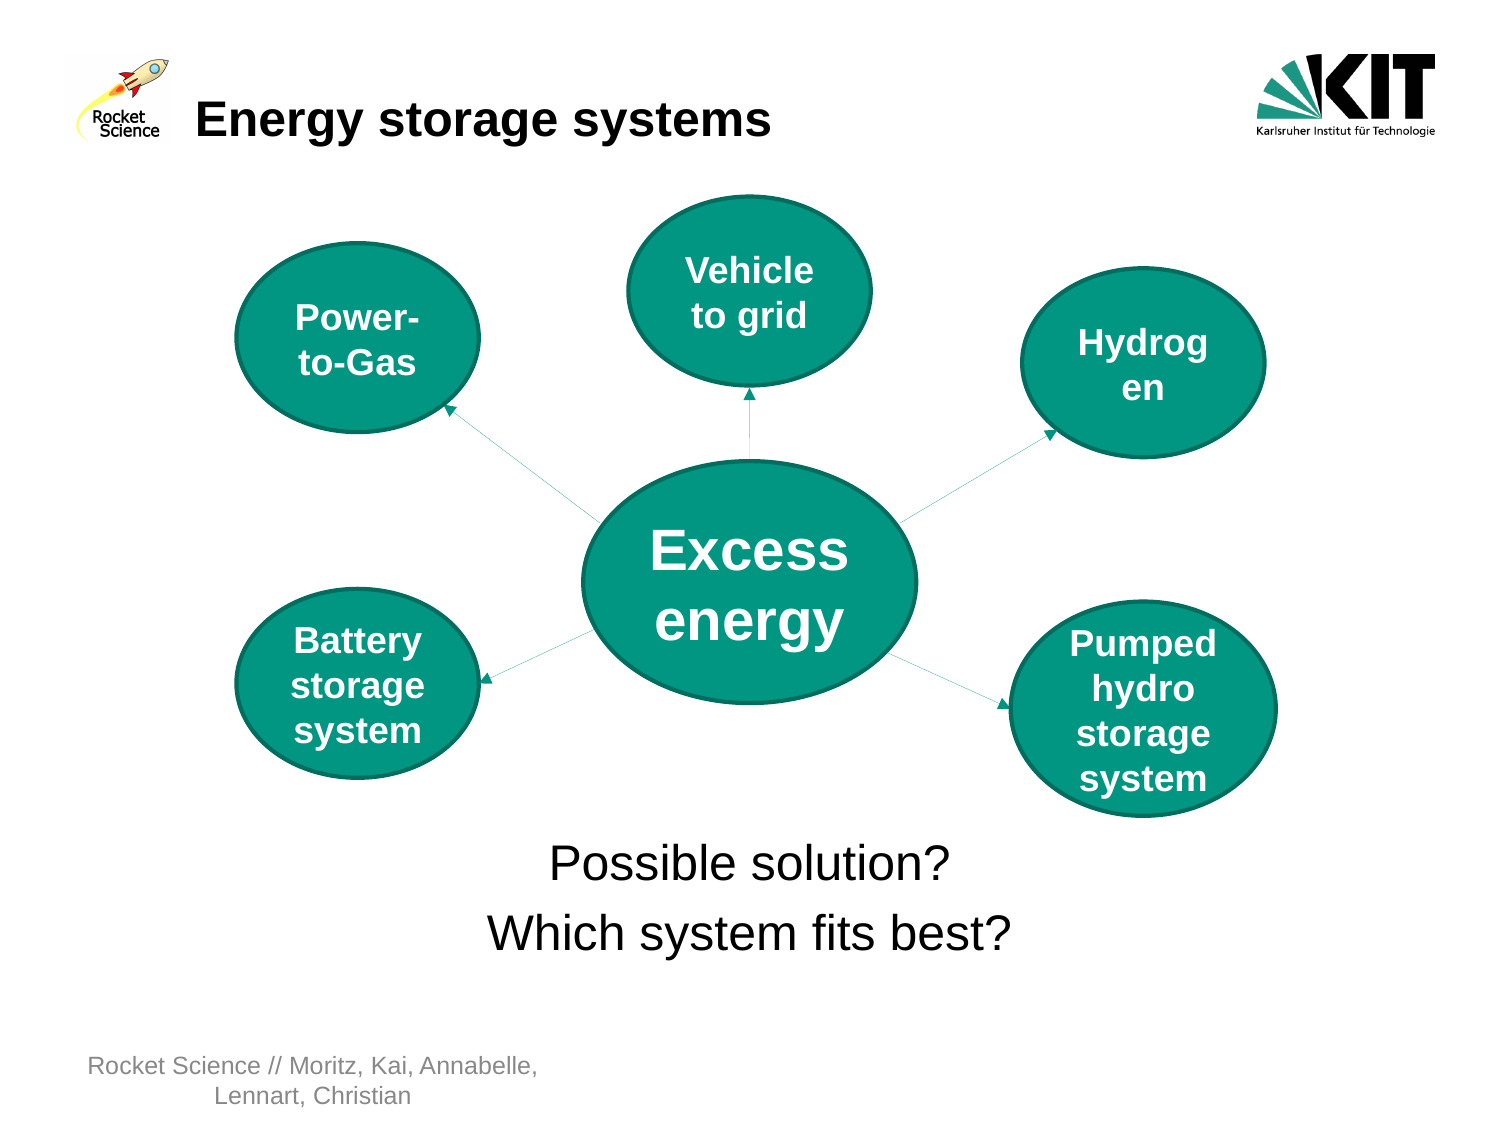

# Energy storage systems

Possible solution?
Which system fits best?

Vehicle to grid

Power-to-Gas

Hydrogen

Excess energy

Battery storage system

Pumped hydro storage system

Rocket Science // Moritz, Kai, Annabelle, Lennart, Christian
3